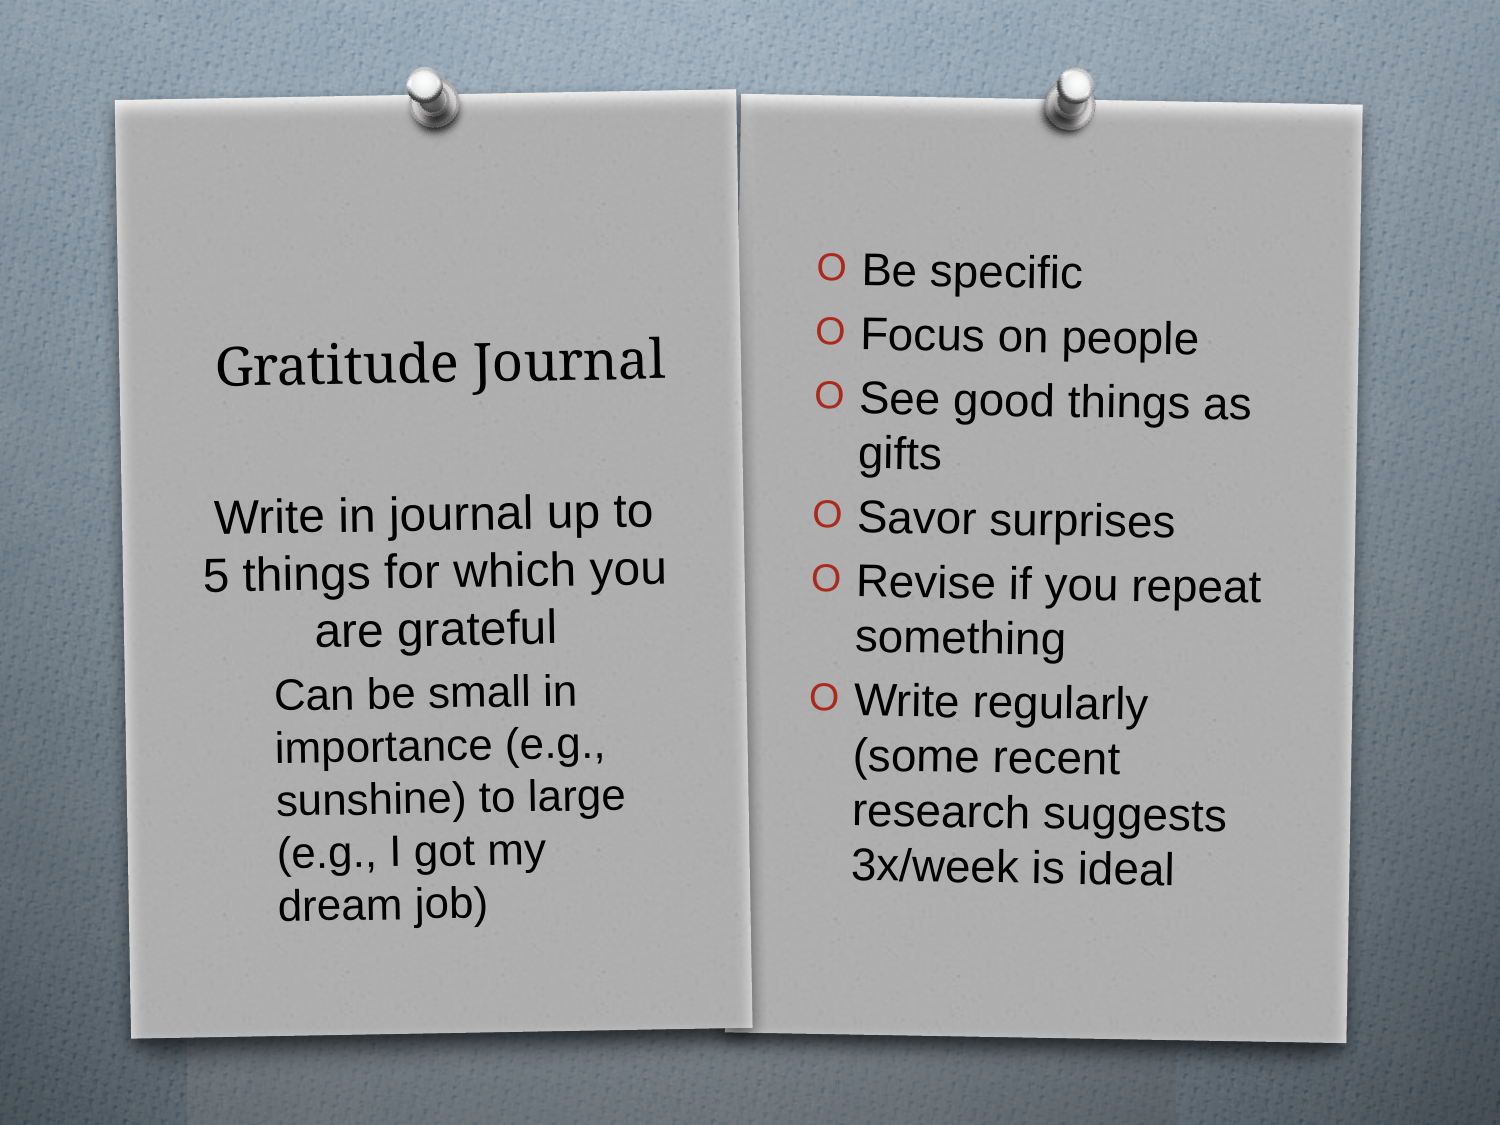

Be specific
Focus on people
See good things as gifts
Savor surprises
Revise if you repeat something
Write regularly (some recent research suggests 3x/week is ideal
# Gratitude Journal
Write in journal up to 5 things for which you are grateful
Can be small in importance (e.g., sunshine) to large (e.g., I got my dream job)